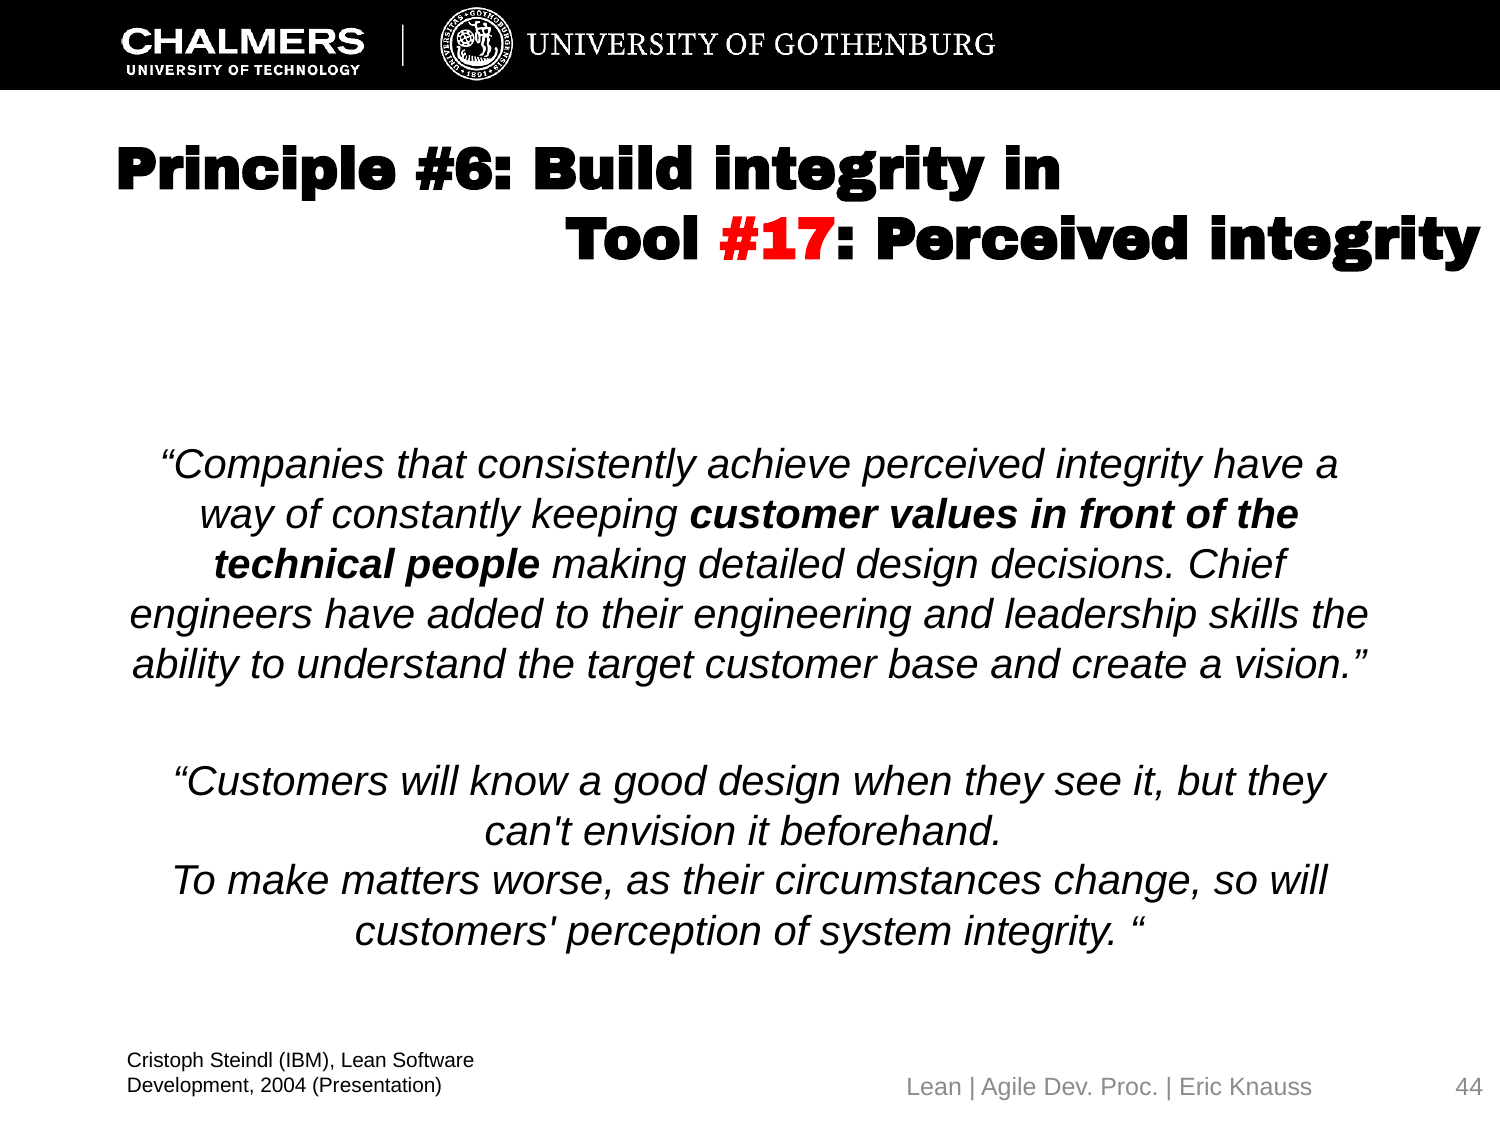

# Principle #6: Build integrity in Tool #17: Perceived integrity
“Companies that consistently achieve perceived integrity have a way of constantly keeping customer values in front of the technical people making detailed design decisions. Chief engineers have added to their engineering and leadership skills the ability to understand the target customer base and create a vision.”

“Customers will know a good design when they see it, but they can't envision it beforehand.
To make matters worse, as their circumstances change, so will customers' perception of system integrity. “
Cristoph Steindl (IBM), Lean Software Development, 2004 (Presentation)
44
Lean | Agile Dev. Proc. | Eric Knauss